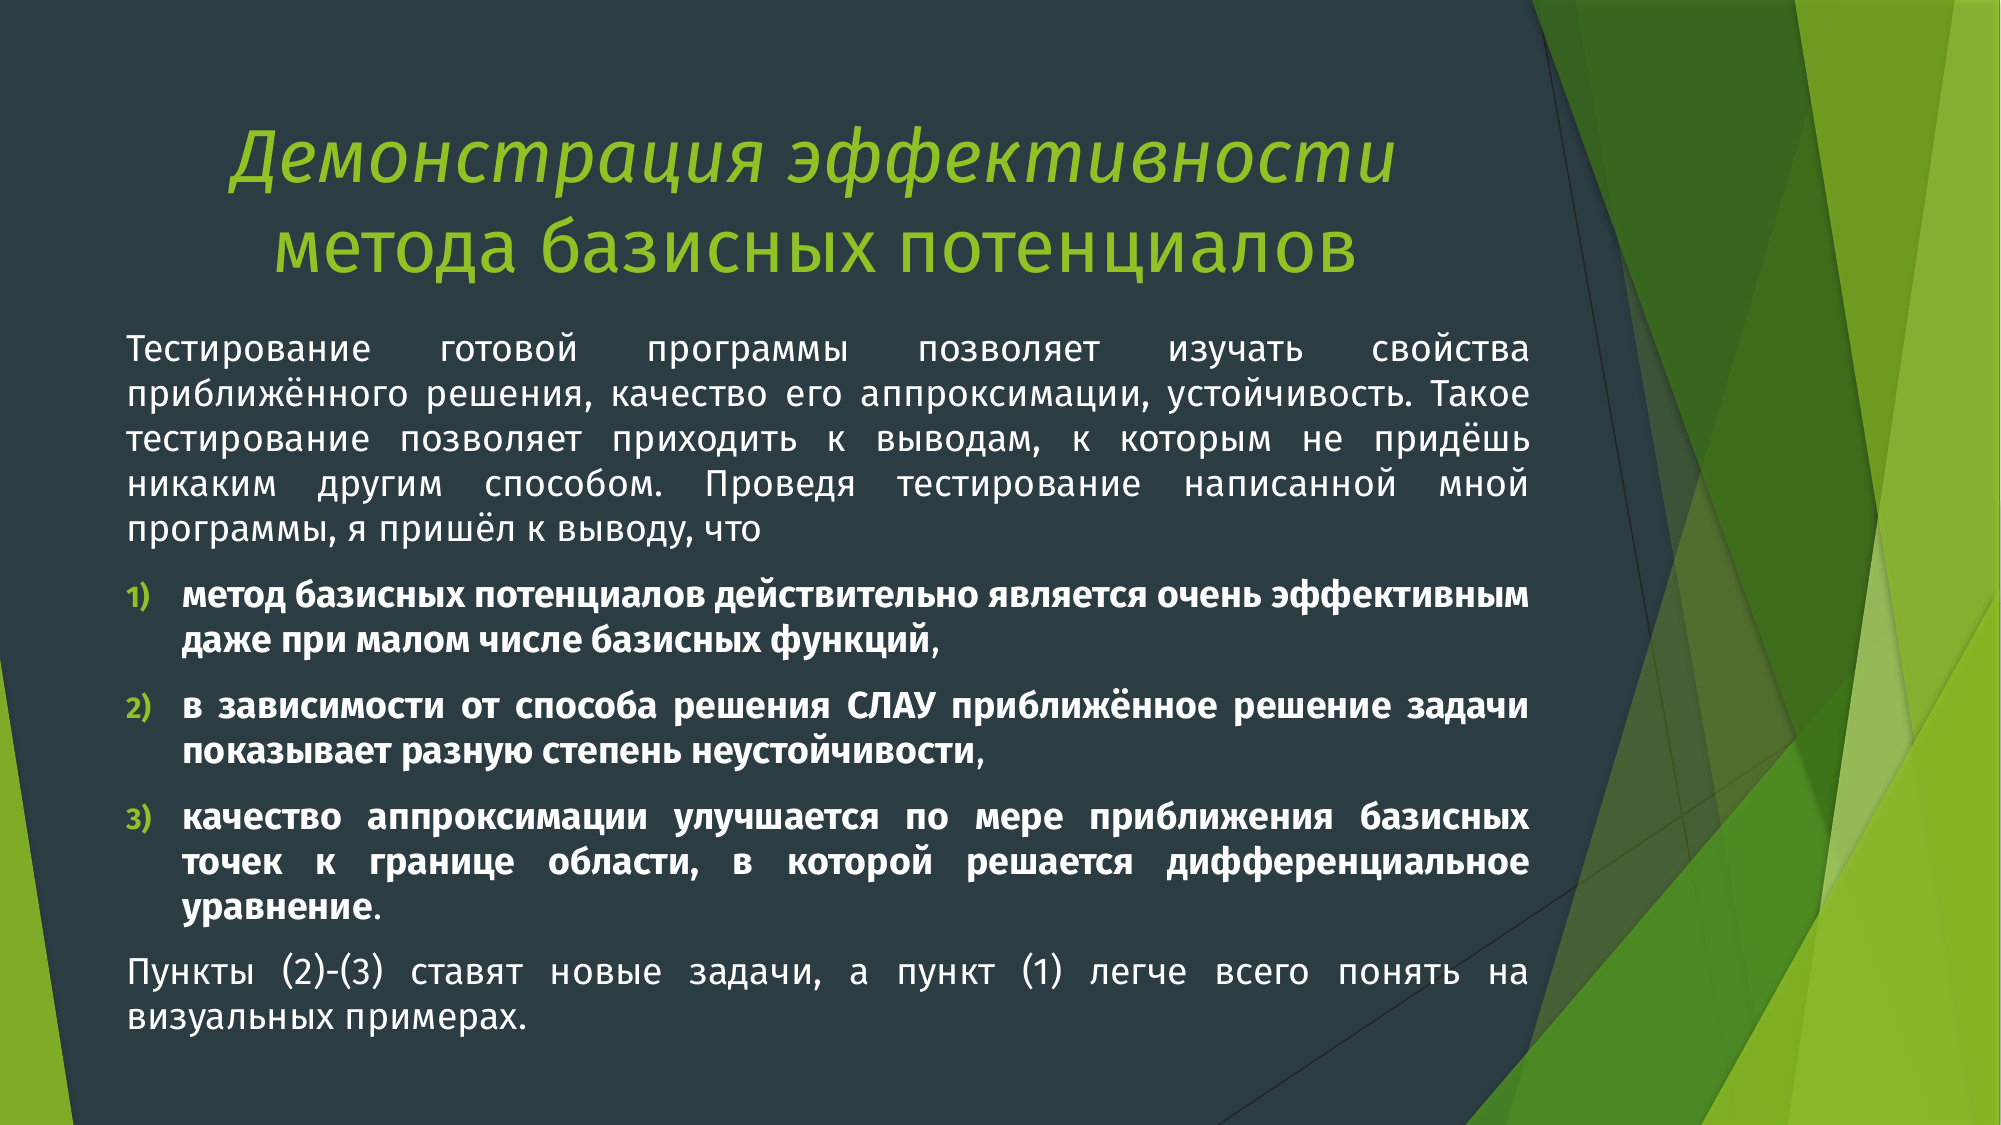

# Демонстрация эффективности метода базисных потенциалов
Тестирование готовой программы позволяет изучать свойства приближённого решения, качество его аппроксимации, устойчивость. Такое тестирование позволяет приходить к выводам, к которым не придёшь никаким другим способом. Проведя тестирование написанной мной программы, я пришёл к выводу, что
метод базисных потенциалов действительно является очень эффективным даже при малом числе базисных функций,
в зависимости от способа решения СЛАУ приближённое решение задачи показывает разную степень неустойчивости,
качество аппроксимации улучшается по мере приближения базисных точек к границе области, в которой решается дифференциальное уравнение.
Пункты (2)-(3) ставят новые задачи, а пункт (1) легче всего понять на визуальных примерах.